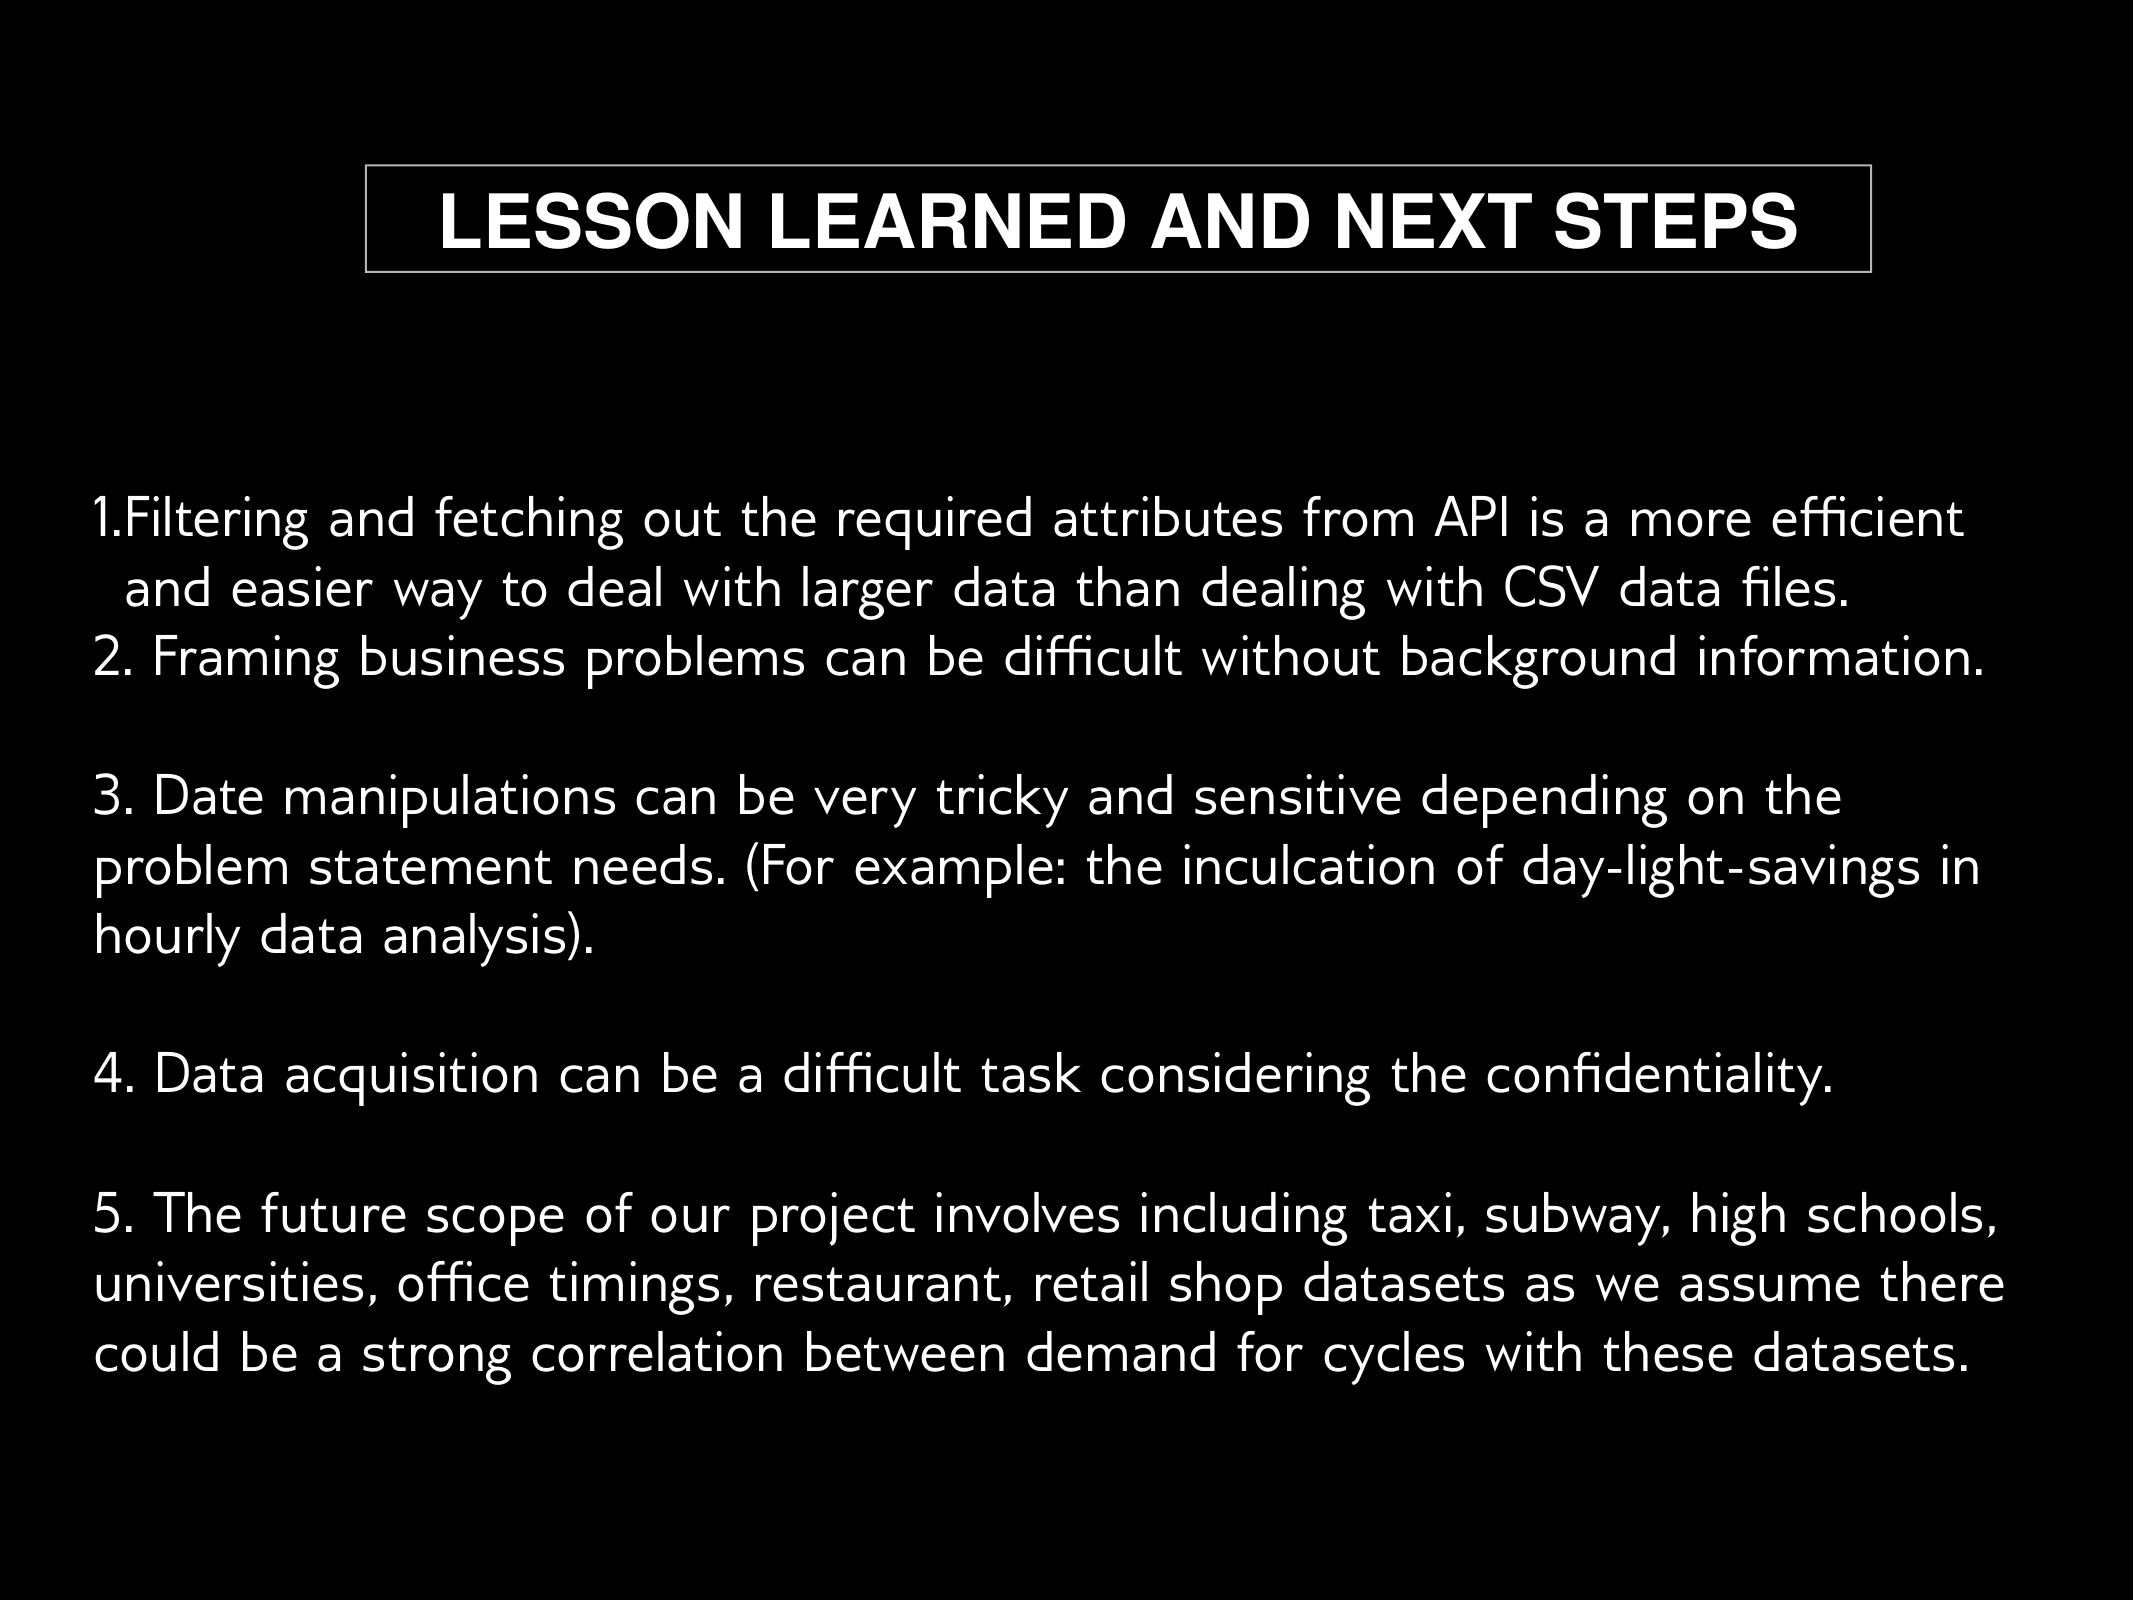

LESSON LEARNED AND NEXT STEPS

Filtering and fetching out the required attributes from API is a more efficient and easier way to deal with larger data than dealing with CSV data files.
 Framing business problems can be difficult without background information.

3. Date manipulations can be very tricky and sensitive depending on the problem statement needs. (For example: the inculcation of day-light-savings in hourly data analysis).

4. Data acquisition can be a difficult task considering the confidentiality.

5. The future scope of our project involves including taxi, subway, high schools, universities, office timings, restaurant, retail shop datasets as we assume there could be a strong correlation between demand for cycles with these datasets.